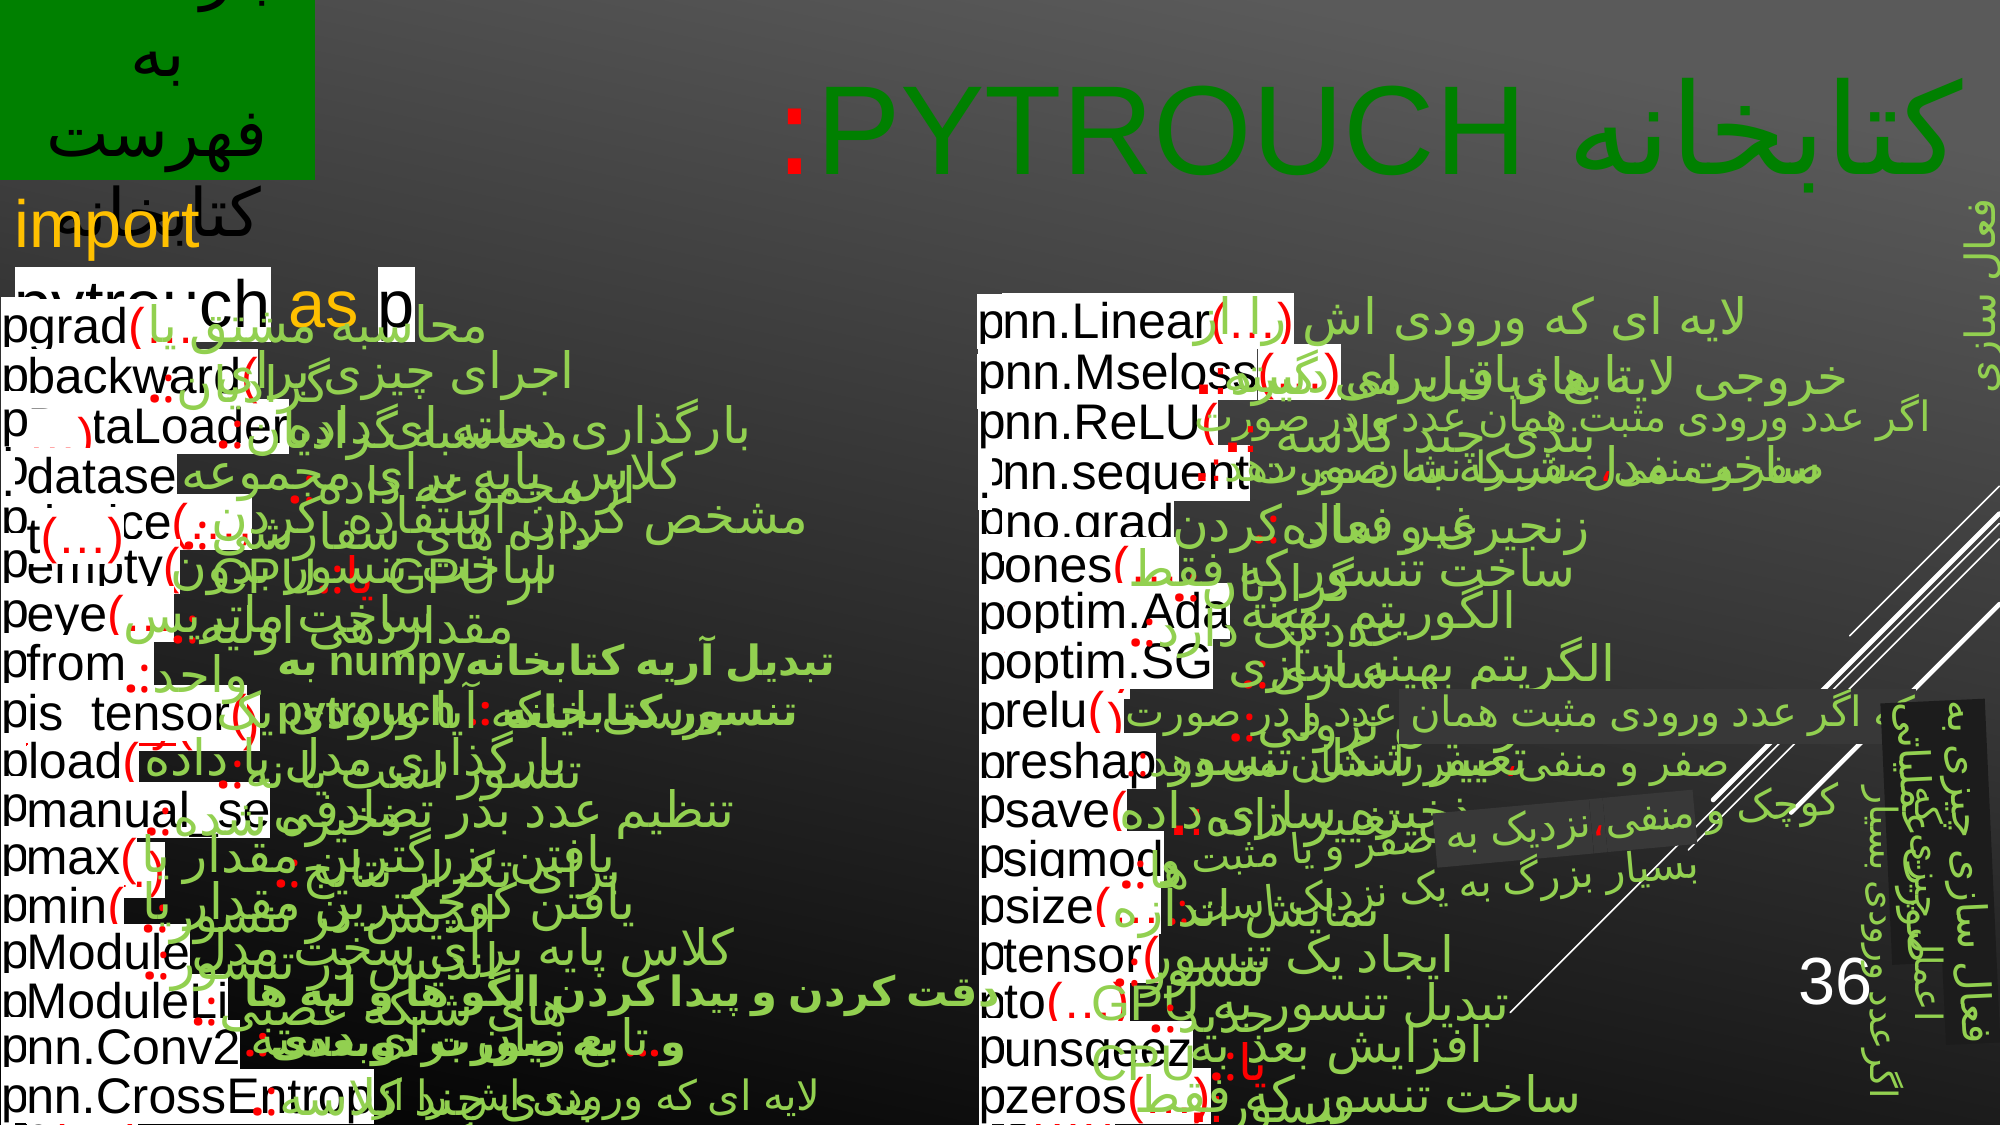

بازگشت به فهرست کتابخانه
# کتابخانه PYTROUCH:
import pytrouch as p
فعال سازی چیزی که
لایه ای که ورودی اش را از خروجی لایه های قبل می گیرد:.
nn.Linear(…)
p.
محاسبه مشتق یا گرادیان:.
p.
grad(…)
اجرای چیزی برای محاسبه گرادیان:.
p.
nn.Mseloss(…)
p.
تابع زیان برای دسته بندی چند کلاسه :.
backward(…)
p.
p.
اگر عدد ورودی مثبت همان عدد و در صورت صفر و منفی،صفر را نشان می دهد:.
nn.ReLU(…)
بارگذاری دسته ای داده از مجموعه داده:.
DataLoader(…,…)
ساخت مدل شبکه به صورت زنجیری و ساده:.
p.
p.
کلاس  پایه برای مجموعه داده های سفارشی:.
nn.sequentail(…)
dataset(…)
مشخص کردن استفاده  کردن از GPU یا:.CPU
p.
p.
no.grad(…)
device(…,…)
غیر فعال کردن گرادیان:.
p.
p.
ones(…)
ساخت تنسور بدون مقداردهی اولیه:.
empty(…)
ساخت تنسور که فقط عدد یک دارد:.
p.
optim.Adam(…)
الگوریتم بهینه سازی:.
p.
eye(…)
ساخت ماتریس واحد:.
p.
optim.SGD(…)
p.
from_numpy(…)
الگریتم بهینه سازی گرادیان نزولی:.
تبدیل آریه کتابخانهnumpy به تنسور کتابخانه :. pytrouch
relu(…)
p.
برسی اینکه آیا ورودی یک تنسور است یا نه:.
p.
is_tensor(…)
که اگر عدد ورودی مثبت همان عدد و در صورت صفر و منفی،صفررا نشان می دهد:.
تغییر شکل تنسور بدون تغییر داده:.
بارگذاری مدل یا داده ذخیره شده:.
p.
reshape(…)
load(…)
p.
p.
p.
save(…)
manual_seed(…)
تنظیم عدد بذر تصادفی برای تکرار نتایج:.
ذخیره سازی داده ها:.
کوچک و منفی،نزدیک به صفر و یا مثبت و بسیار بزرگ به یک نزدیک است:.
p.
یافتن بزرگترین مقدار یا اندیس در تنسور:.
p.
max(…)
sigmod(…)
فعال سازی چیزی به صورت عملیاتی
یافتن کوچکترین مقدار یا اندیس در تنسور:.
p.
p.
size(…)
min(…)
نمایش اندازه تنسور:.
کلاس پایه برای سخت مدل های شبکه عصبی:.
p.
Module(…)
p.
ایجاد یک تنسور جدید:.
36
tensor(…)
اعمال چیزی که اگرعدد ورودی بسیار
دقت کردن و پیدا کردن الگو ها و لبه ها و... به صورت دوبعدی:.
p.
to(…)
ModuleList(…)
p.
تبدیل تنسور به GPU یا:. CPU
تابع زیان برای دسته بندی چند کلاسه:.
p.
افزایش بعد به تنسور:.
p.
nn.Conv2d(…)
unsqeeze(…)
p.
ساخت تنسور که فقط عدد صفر دارد:.
p.
zeros(…)
nn.CrossEntropyloss(…)
لایه ای که ورودی اش را از خروجی لایه های قبل می گیرد:.